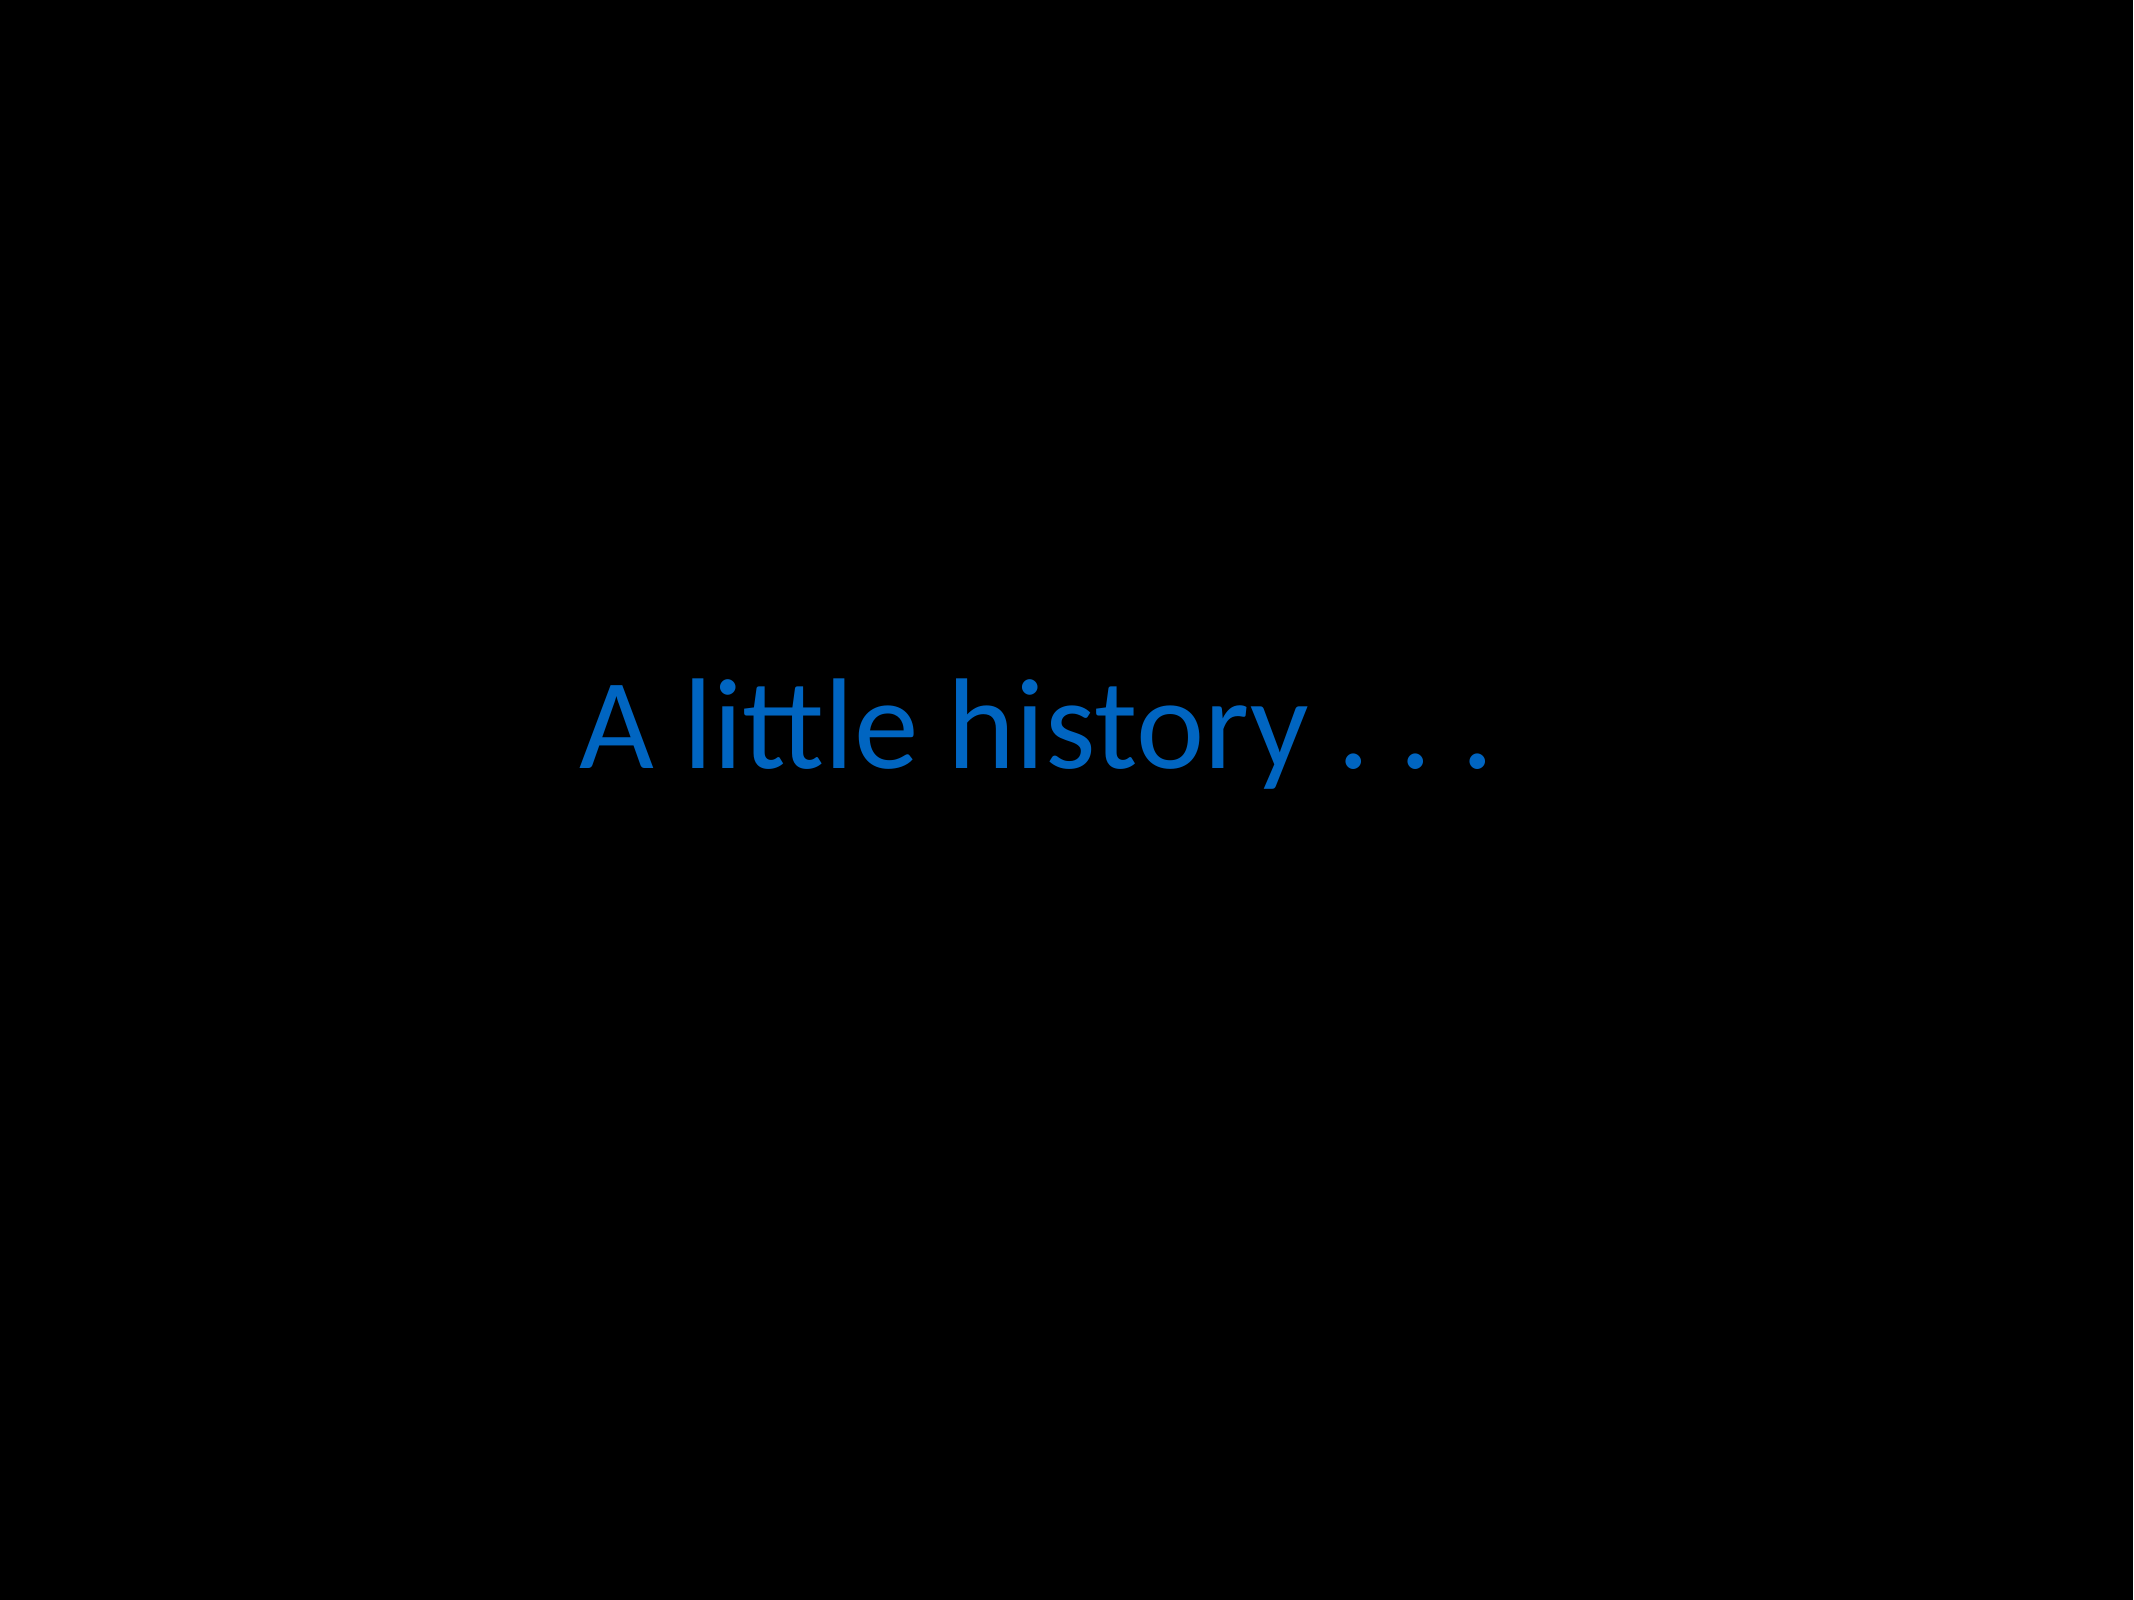

# A little history . . .